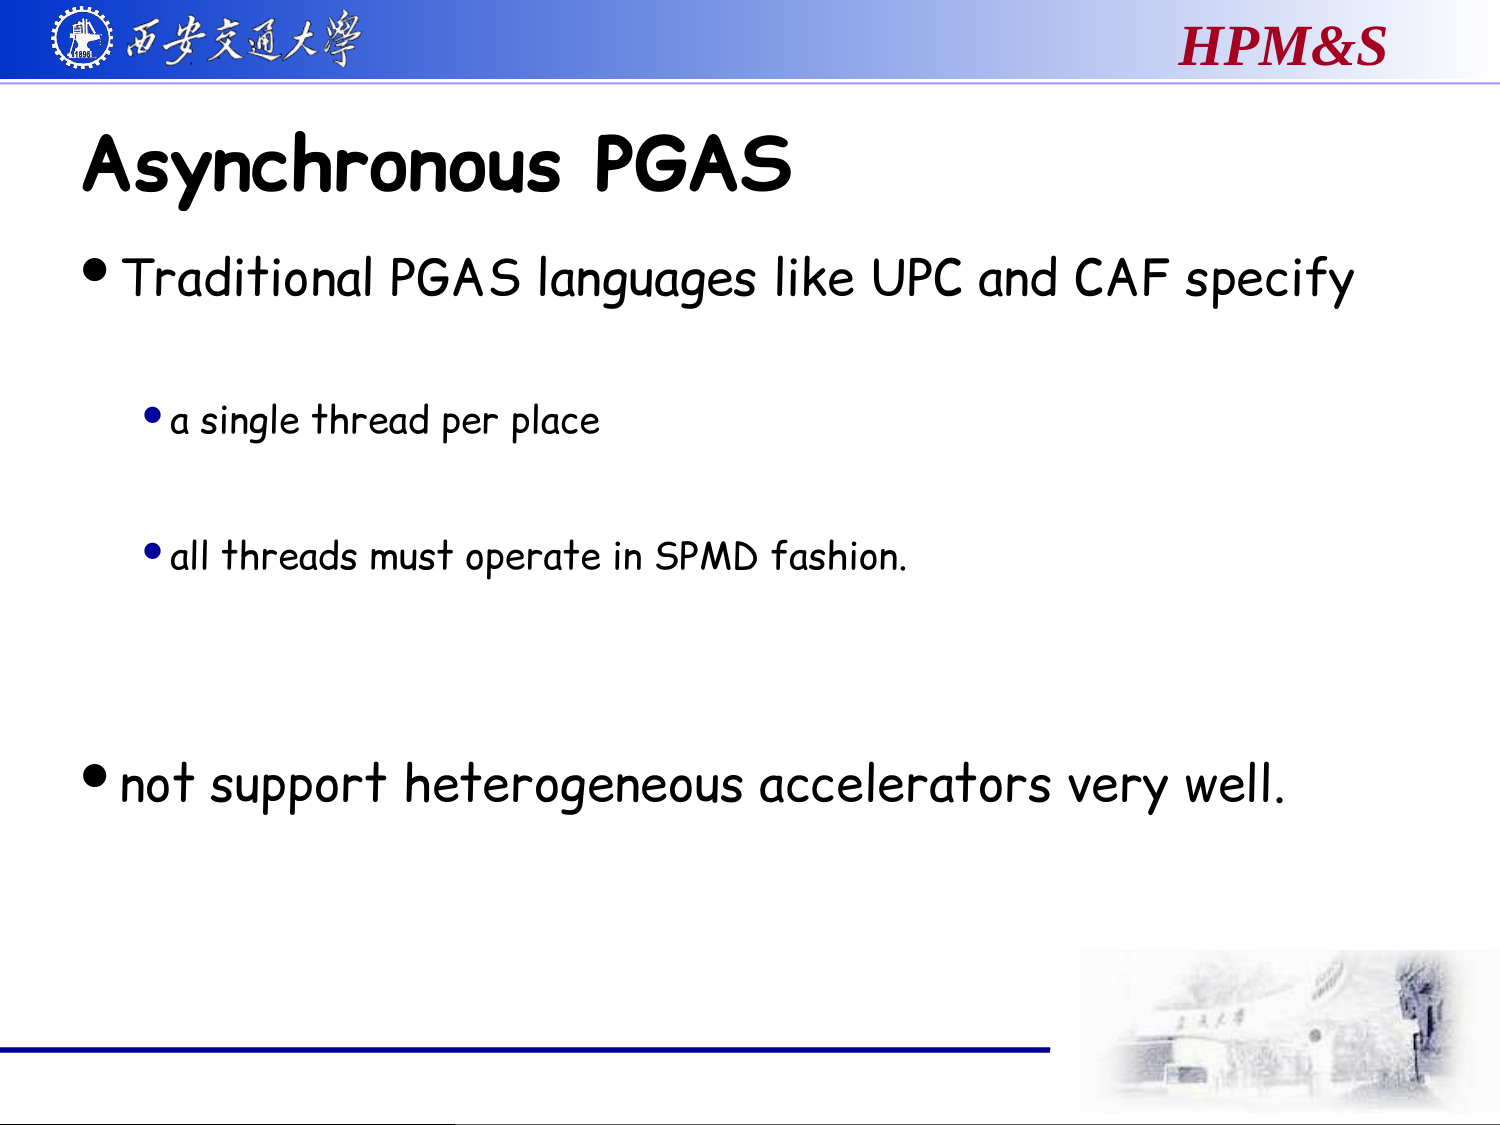

# Asynchronous PGAS
Traditional PGAS languages like UPC and CAF specify

a single thread per place

all threads must operate in SPMD fashion.

not support heterogeneous accelerators very well.